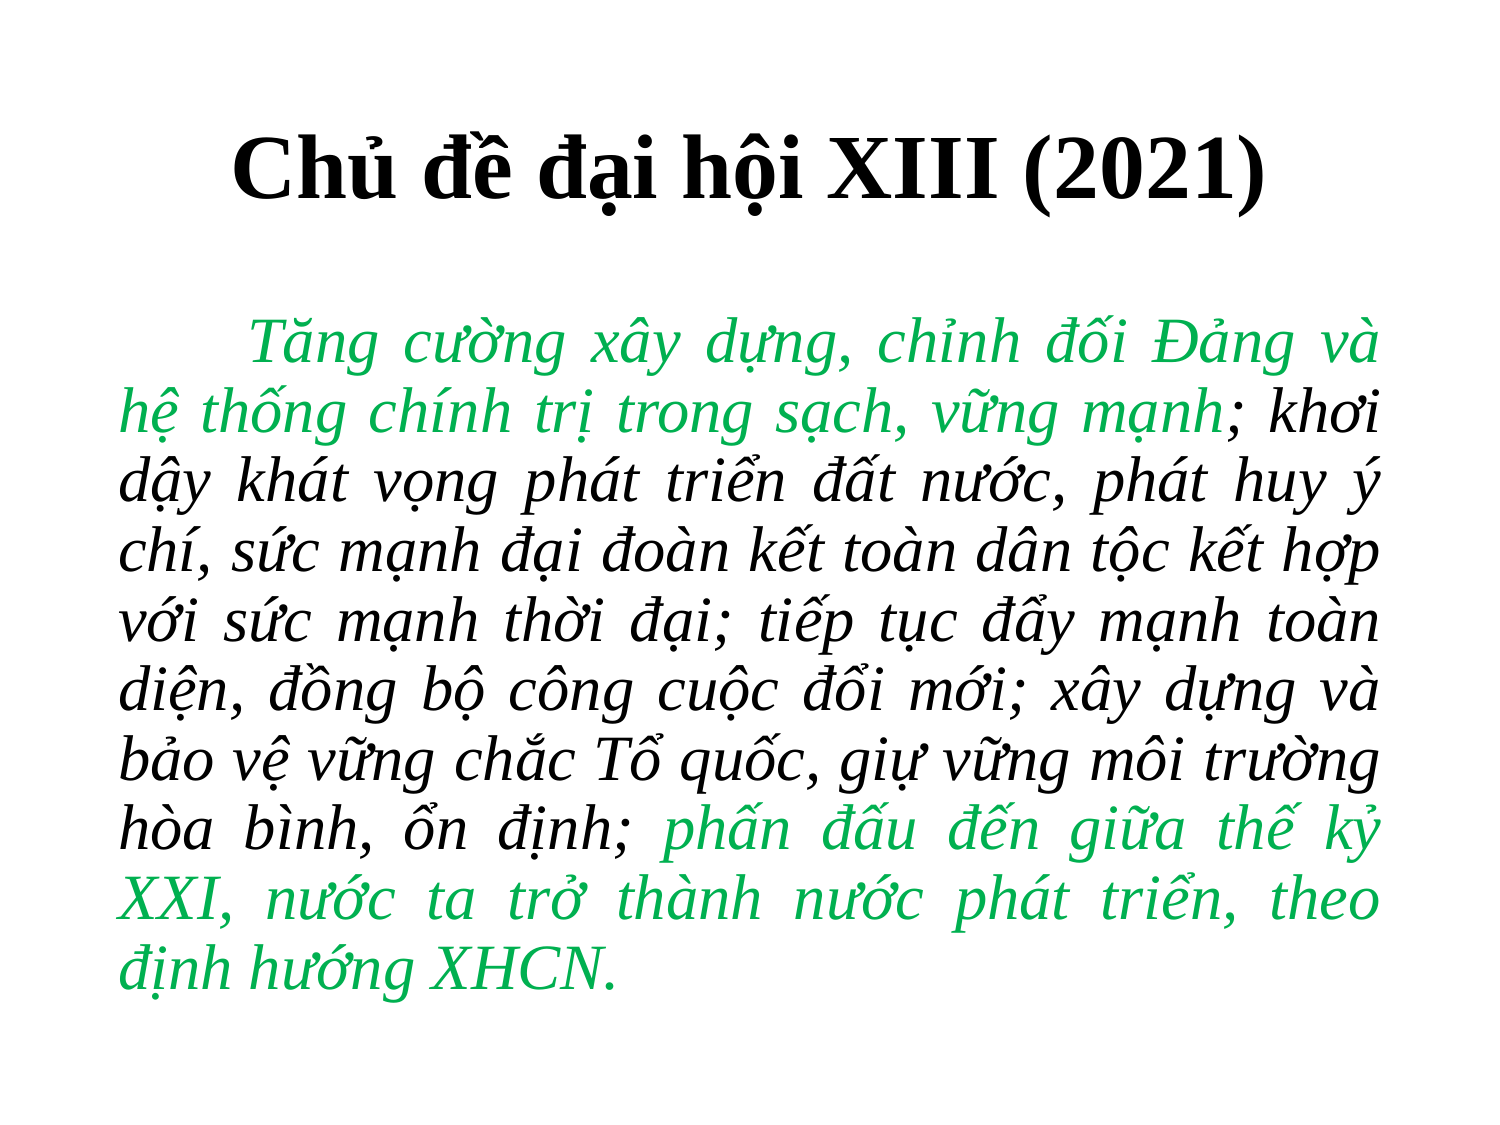

# Chủ đề đại hội XIII (2021)
	Tăng cường xây dựng, chỉnh đối Đảng và hệ thống chính trị trong sạch, vững mạnh; khơi dậy khát vọng phát triển đất nước, phát huy ý chí, sức mạnh đại đoàn kết toàn dân tộc kết hợp với sức mạnh thời đại; tiếp tục đẩy mạnh toàn diện, đồng bộ công cuộc đổi mới; xây dựng và bảo vệ vững chắc Tổ quốc, giự vững môi trường hòa bình, ổn định; phấn đấu đến giữa thế kỷ XXI, nước ta trở thành nước phát triển, theo định hướng XHCN.